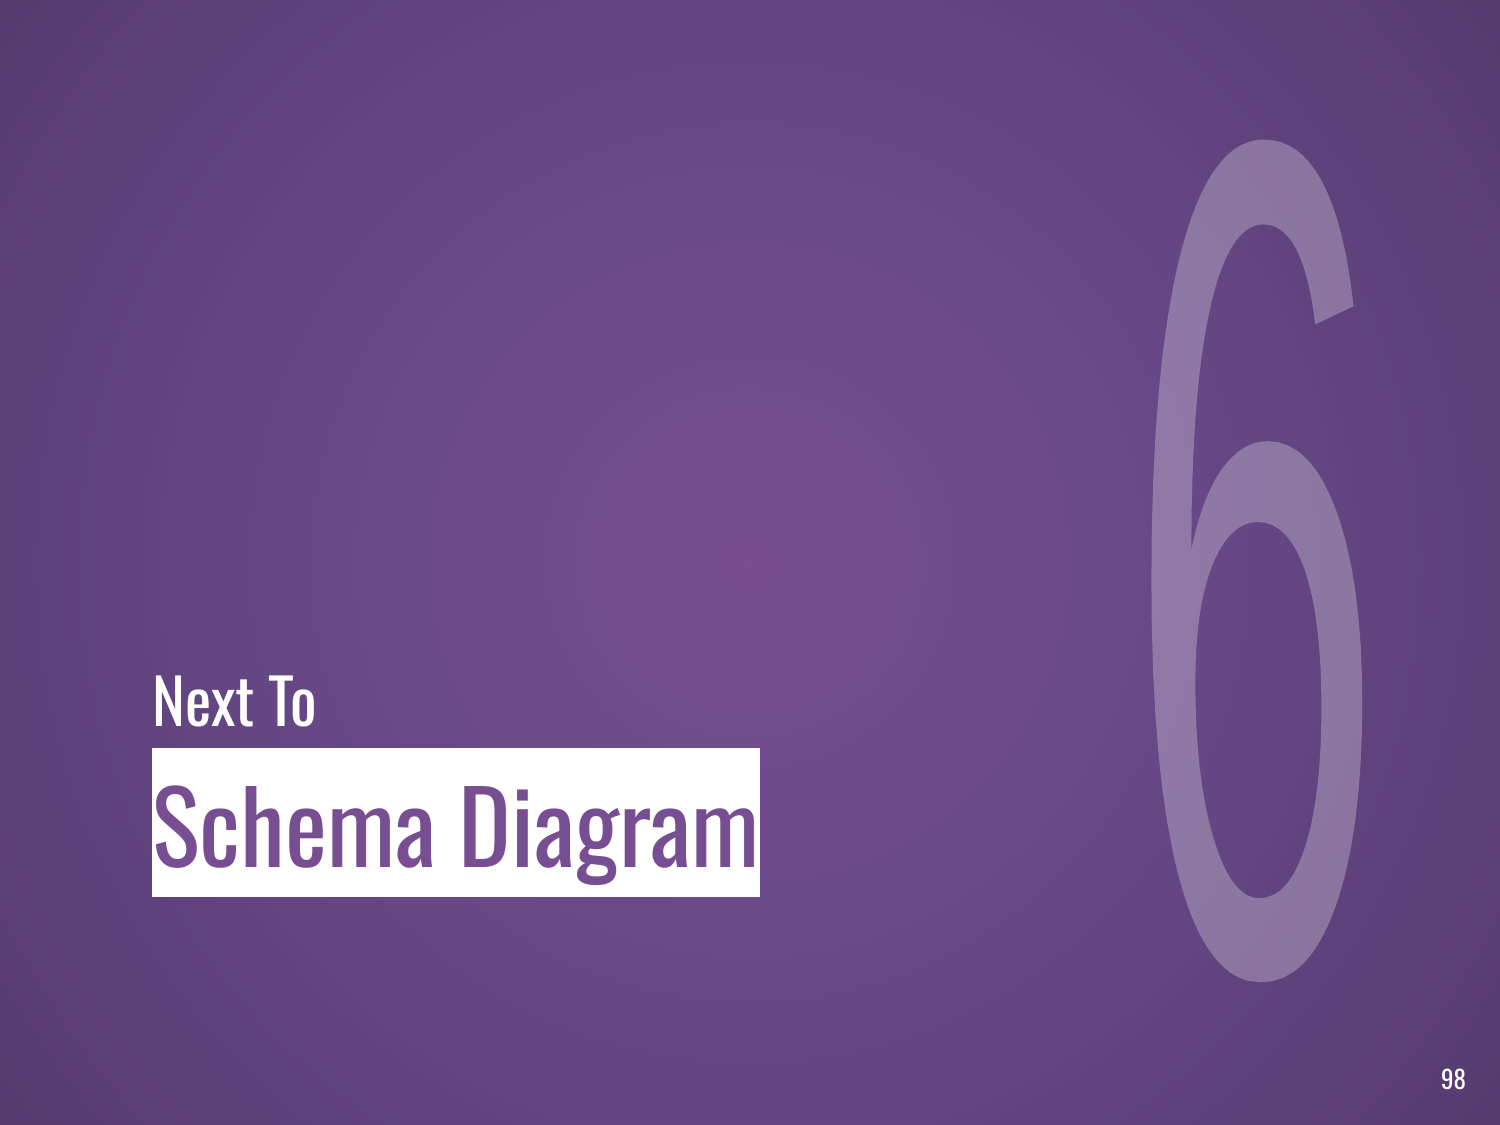

6
# Schema Diagram
Next To
98